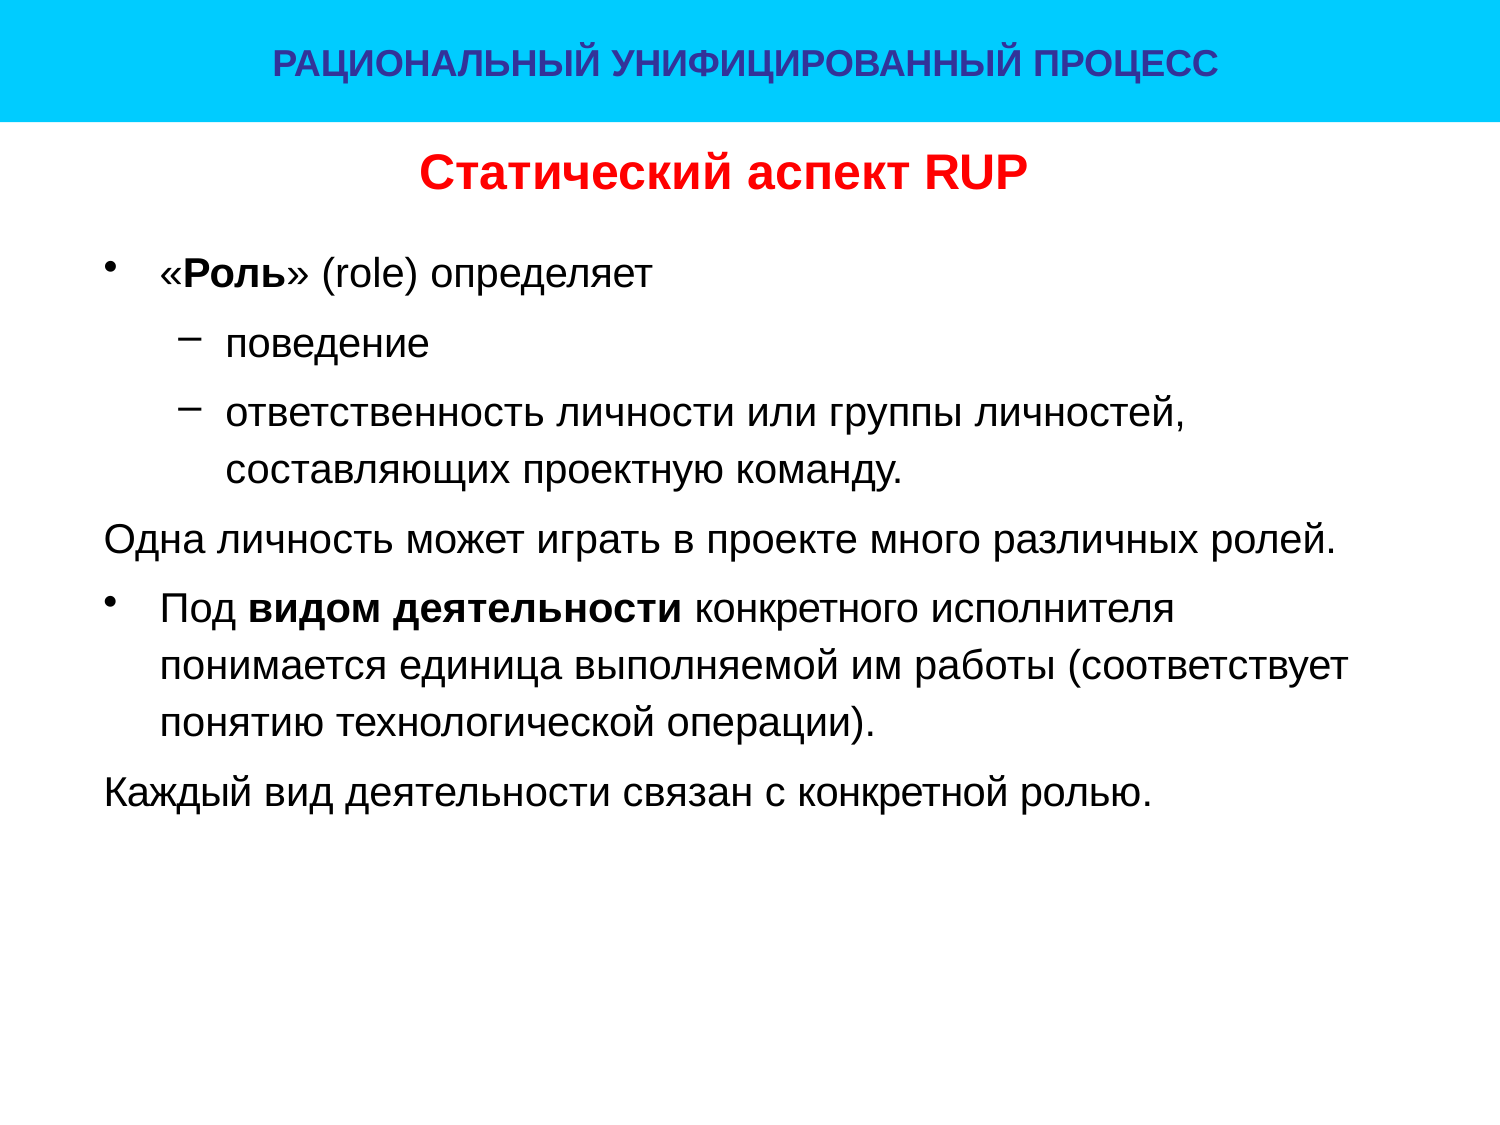

РАЦИОНАЛЬНЫЙ УНИФИЦИРОВАННЫЙ ПРОЦЕСС
# Статический аспект RUP
«Роль» (role) определяет
поведение
ответственность личности или группы личностей,
составляющих проектную команду.
Одна личность может играть в проекте много различных ролей.
Под видом деятельности конкретного исполнителя понимается единица выполняемой им работы (соответствует понятию технологической операции).
Каждый вид деятельности связан с конкретной ролью.